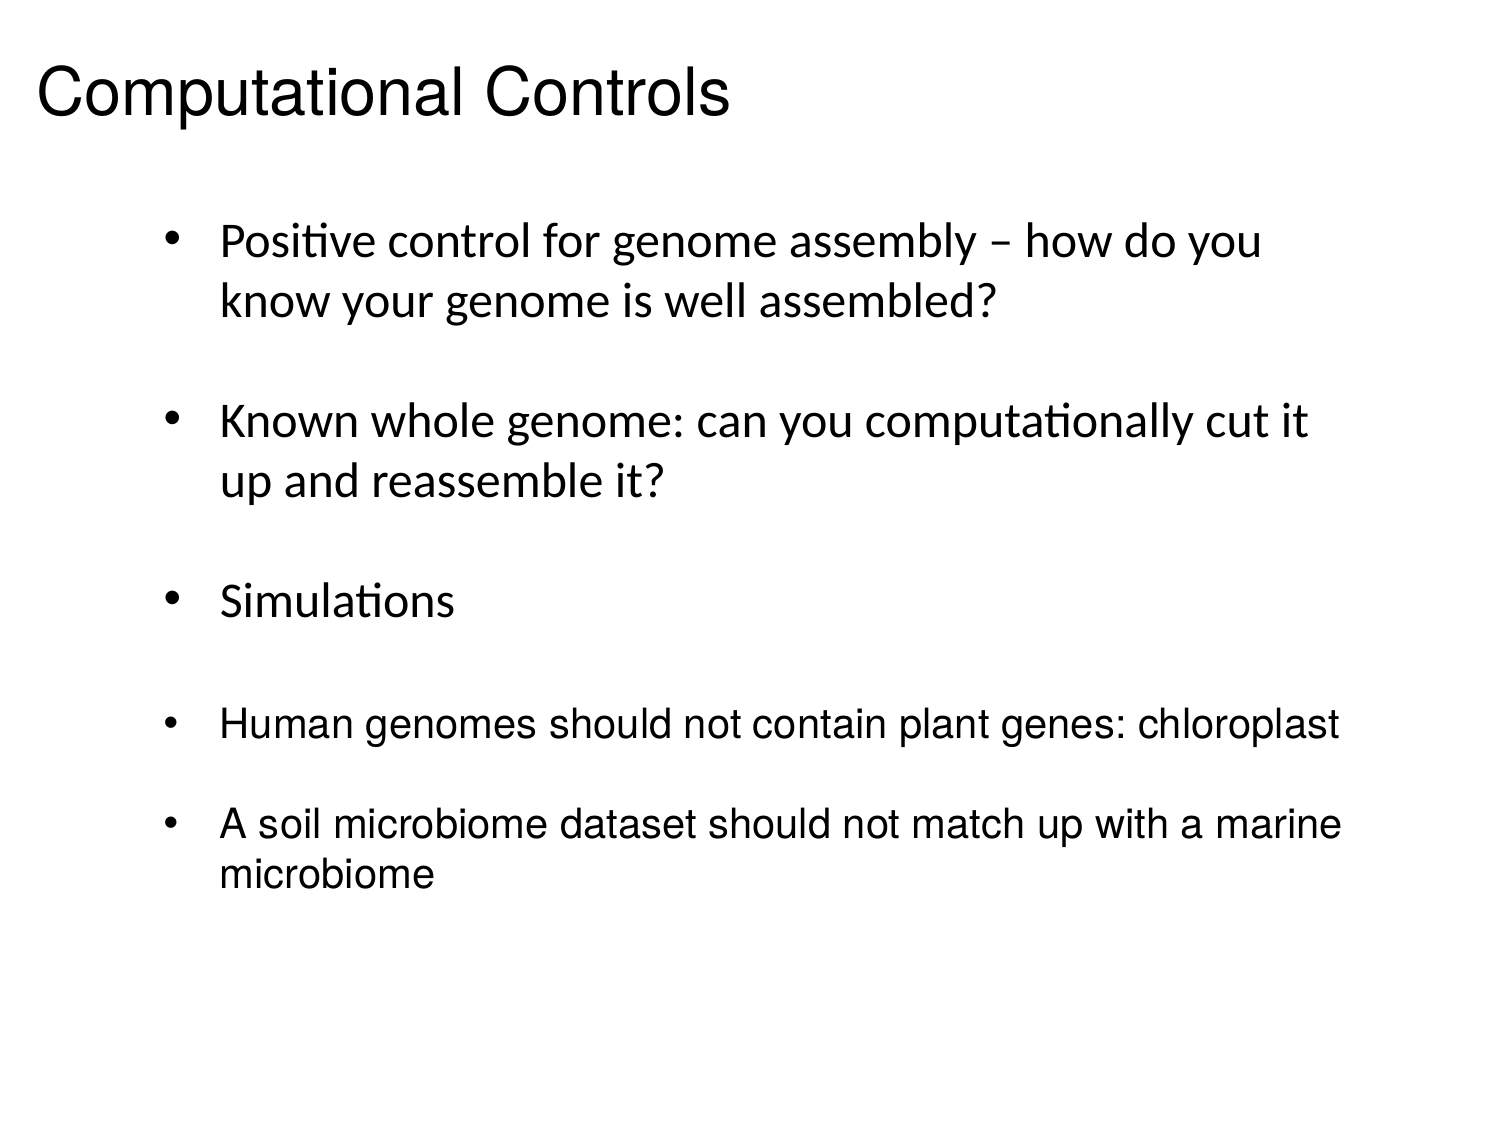

Computational Controls
Positive control for genome assembly – how do you know your genome is well assembled?

Known whole genome: can you computationally cut it up and reassemble it?

Simulations
Human genomes should not contain plant genes: chloroplast

A soil microbiome dataset should not match up with a marine microbiome